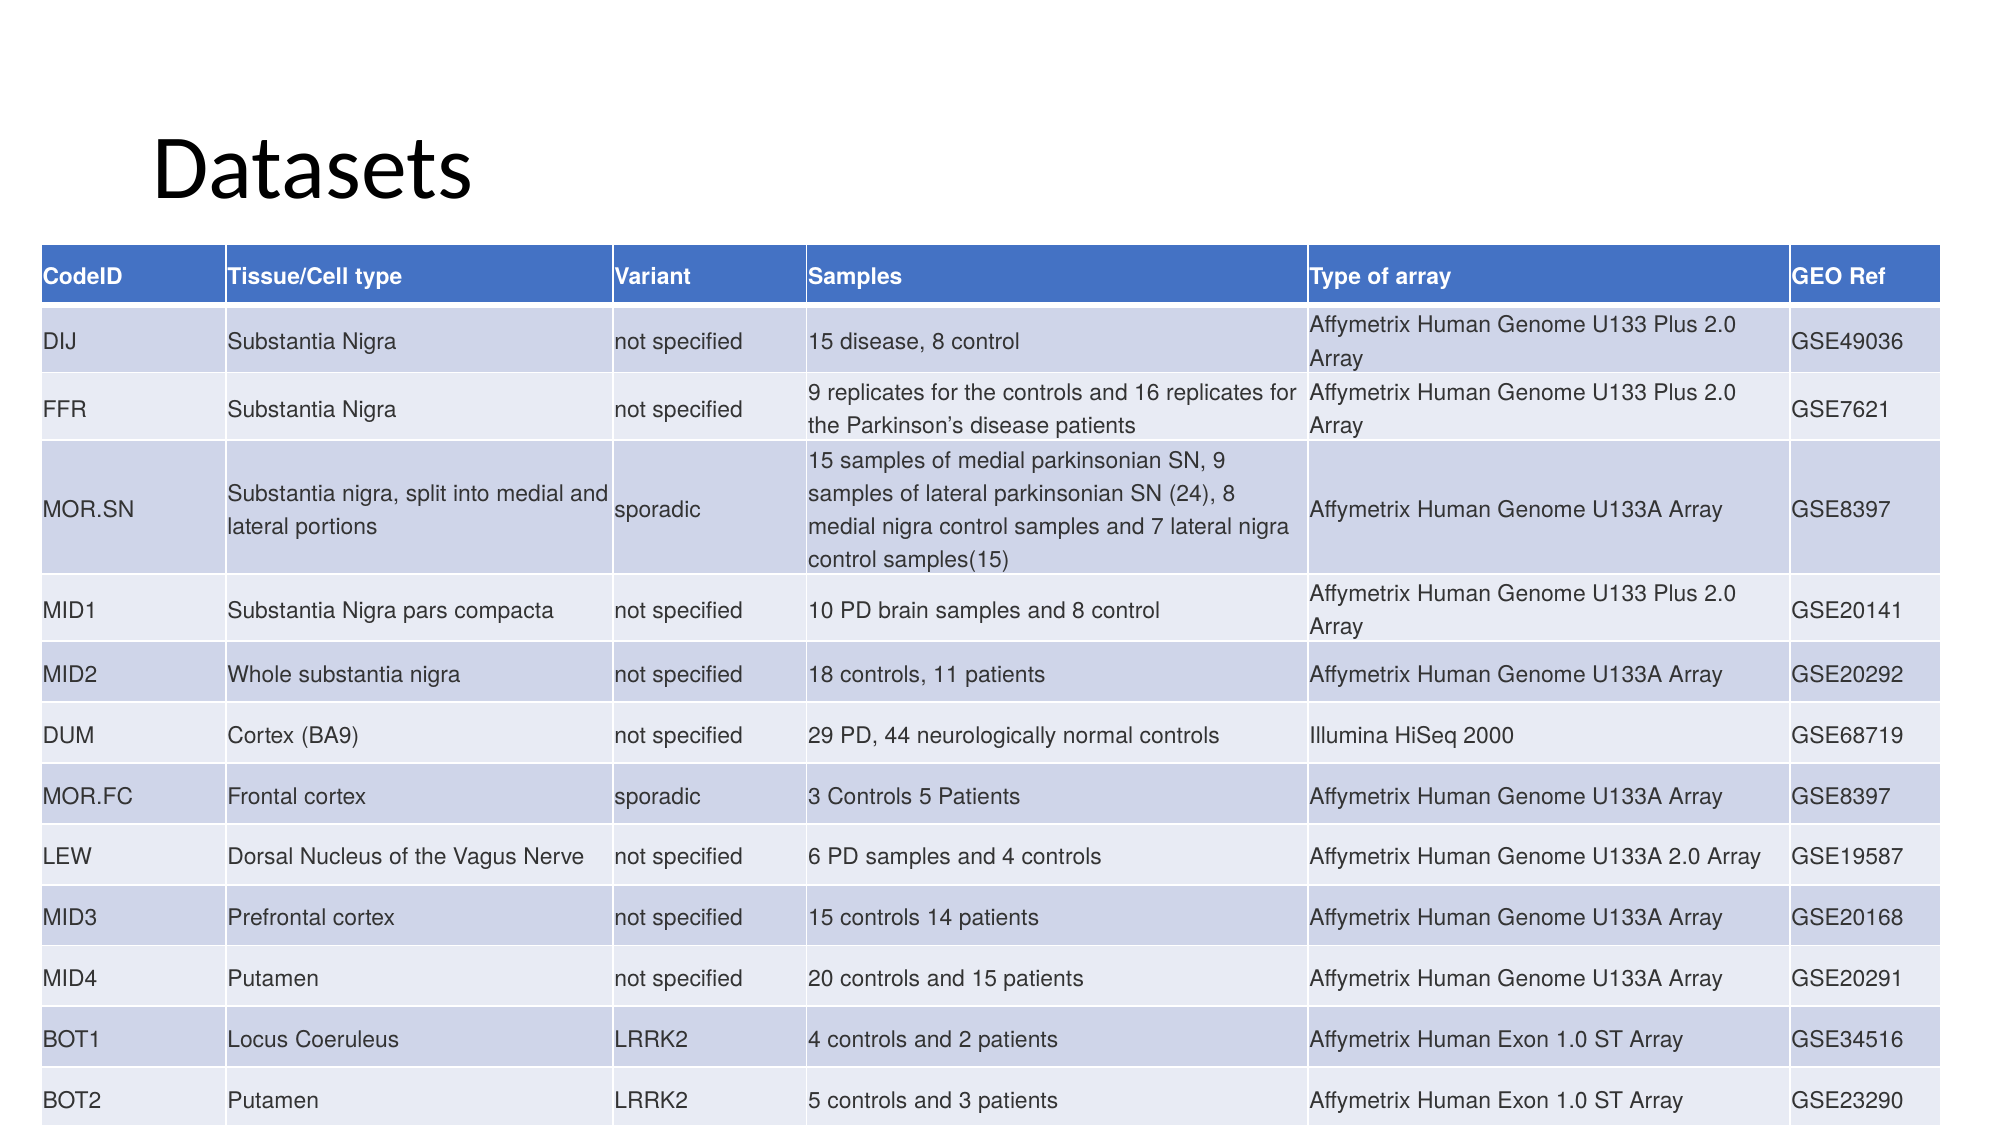

# Datasets
| CodeID | Tissue/Cell type | Variant | Samples | Type of array | GEO Ref |
| --- | --- | --- | --- | --- | --- |
| DIJ | Substantia Nigra | not specified | 15 disease, 8 control | Affymetrix Human Genome U133 Plus 2.0 Array | GSE49036 |
| FFR | Substantia Nigra | not specified | 9 replicates for the controls and 16 replicates for the Parkinson’s disease patients | Affymetrix Human Genome U133 Plus 2.0 Array | GSE7621 |
| MOR.SN | Substantia nigra, split into medial and lateral portions | sporadic | 15 samples of medial parkinsonian SN, 9 samples of lateral parkinsonian SN (24), 8 medial nigra control samples and 7 lateral nigra control samples(15) | Affymetrix Human Genome U133A Array | GSE8397 |
| MID1 | Substantia Nigra pars compacta | not specified | 10 PD brain samples and 8 control | Affymetrix Human Genome U133 Plus 2.0 Array | GSE20141 |
| MID2 | Whole substantia nigra | not specified | 18 controls, 11 patients | Affymetrix Human Genome U133A Array | GSE20292 |
| DUM | Cortex (BA9) | not specified | 29 PD, 44 neurologically normal controls | Illumina HiSeq 2000 | GSE68719 |
| MOR.FC | Frontal cortex | sporadic | 3 Controls 5 Patients | Affymetrix Human Genome U133A Array | GSE8397 |
| LEW | Dorsal Nucleus of the Vagus Nerve | not specified | 6 PD samples and 4 controls | Affymetrix Human Genome U133A 2.0 Array | GSE19587 |
| MID3 | Prefrontal cortex | not specified | 15 controls 14 patients | Affymetrix Human Genome U133A Array | GSE20168 |
| MID4 | Putamen | not specified | 20 controls and 15 patients | Affymetrix Human Genome U133A Array | GSE20291 |
| BOT1 | Locus Coeruleus | LRRK2 | 4 controls and 2 patients | Affymetrix Human Exon 1.0 ST Array | GSE34516 |
| BOT2 | Putamen | LRRK2 | 5 controls and 3 patients | Affymetrix Human Exon 1.0 ST Array | GSE23290 |